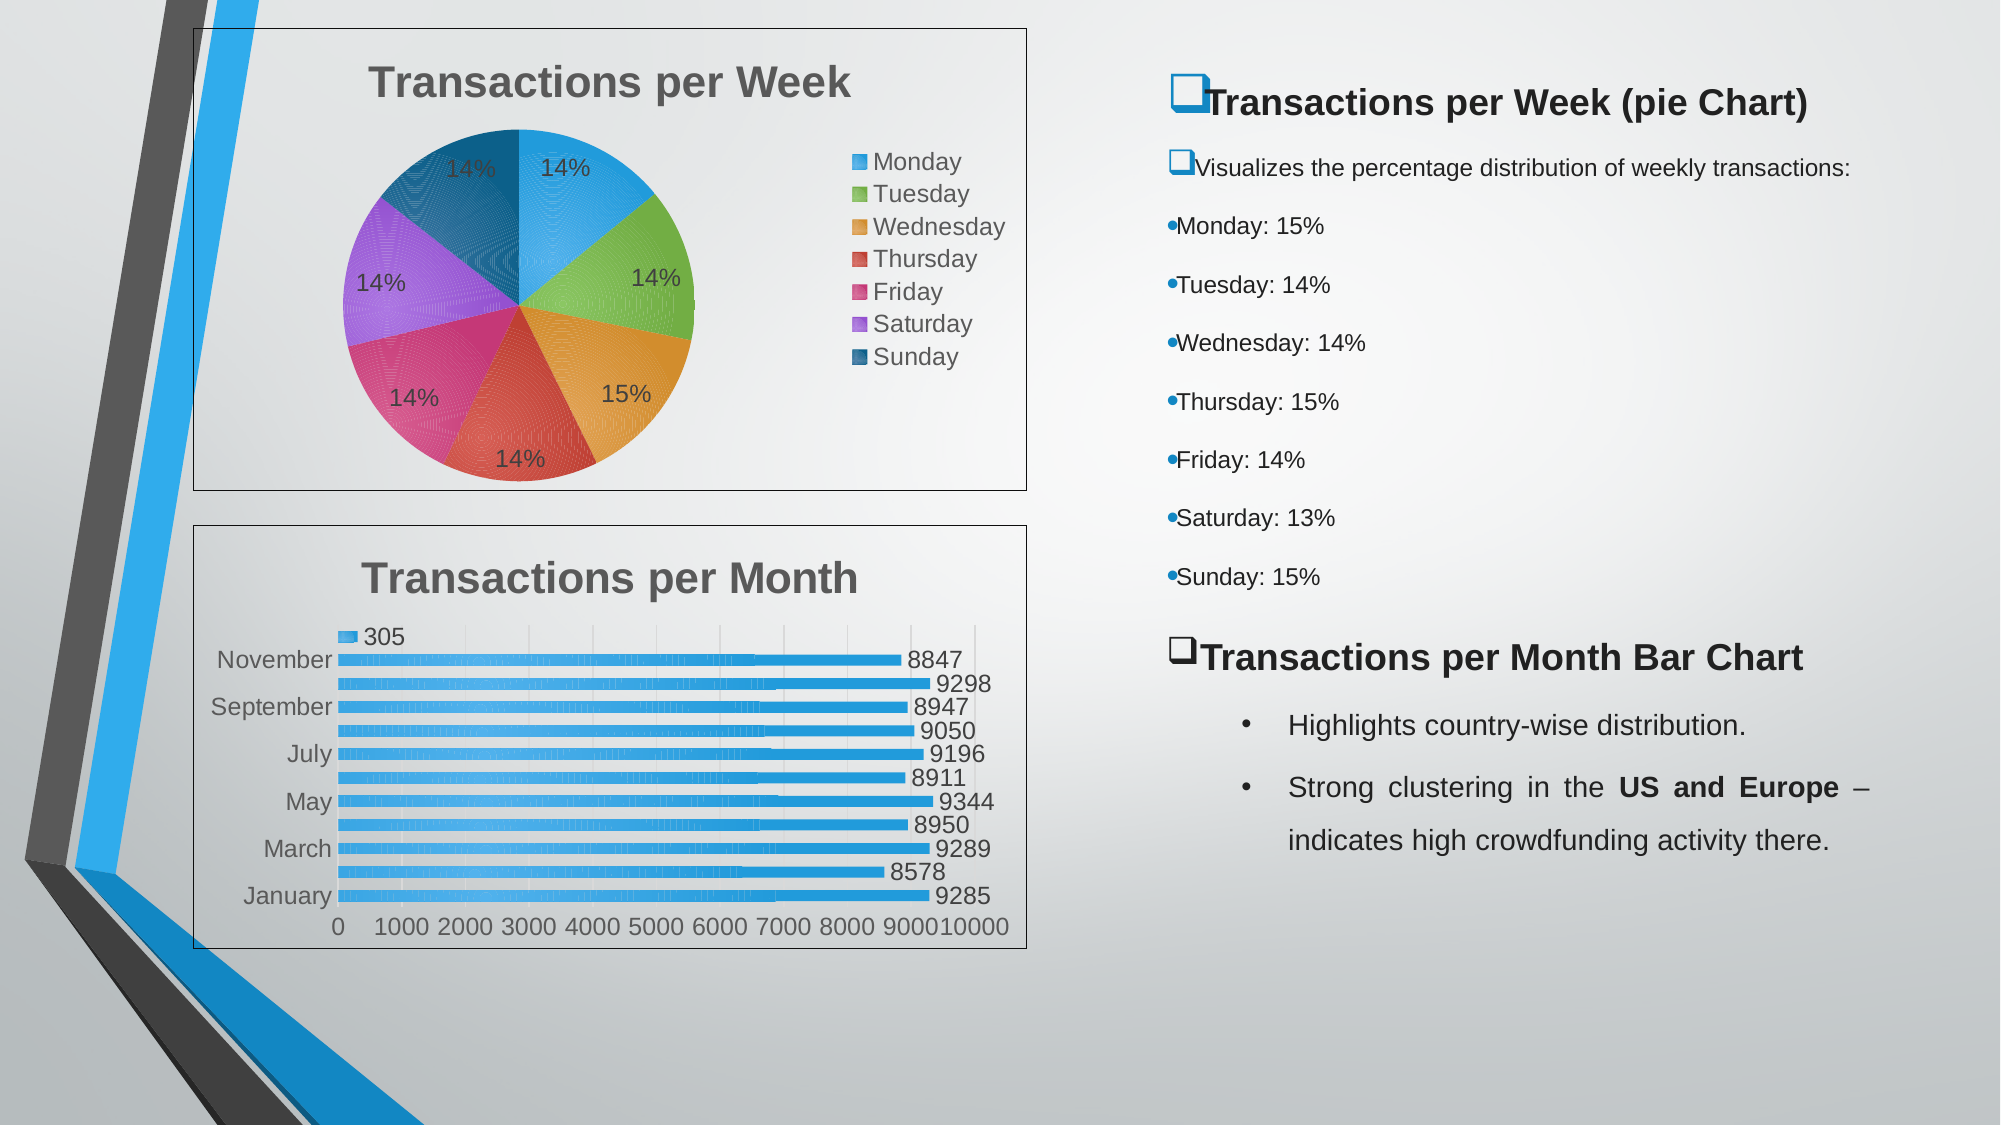

### Chart: Transactions per Week

| Category | Total |
|---|---|
| Monday | 14064.0 |
| Tuesday | 14127.0 |
| Wednesday | 14508.0 |
| Thursday | 14370.0 |
| Friday | 14179.0 |
| Saturday | 14334.0 |
| Sunday | 14418.0 |
Transactions per Week (pie Chart)
Visualizes the percentage distribution of weekly transactions:
Monday: 15%
Tuesday: 14%
Wednesday: 14%
Thursday: 15%
Friday: 14%
Saturday: 13%
Sunday: 15%

### Chart: Transactions per Month

| Category | Total |
|---|---|
| January | 9285.0 |
| February | 8578.0 |
| March | 9289.0 |
| April | 8950.0 |
| May | 9344.0 |
| June | 8911.0 |
| July | 9196.0 |
| August | 9050.0 |
| September | 8947.0 |
| October | 9298.0 |
| November | 8847.0 |
| December | 305.0 |
Transactions per Month Bar Chart
Highlights country-wise distribution.
Strong clustering in the US and Europe – indicates high crowdfunding activity there.